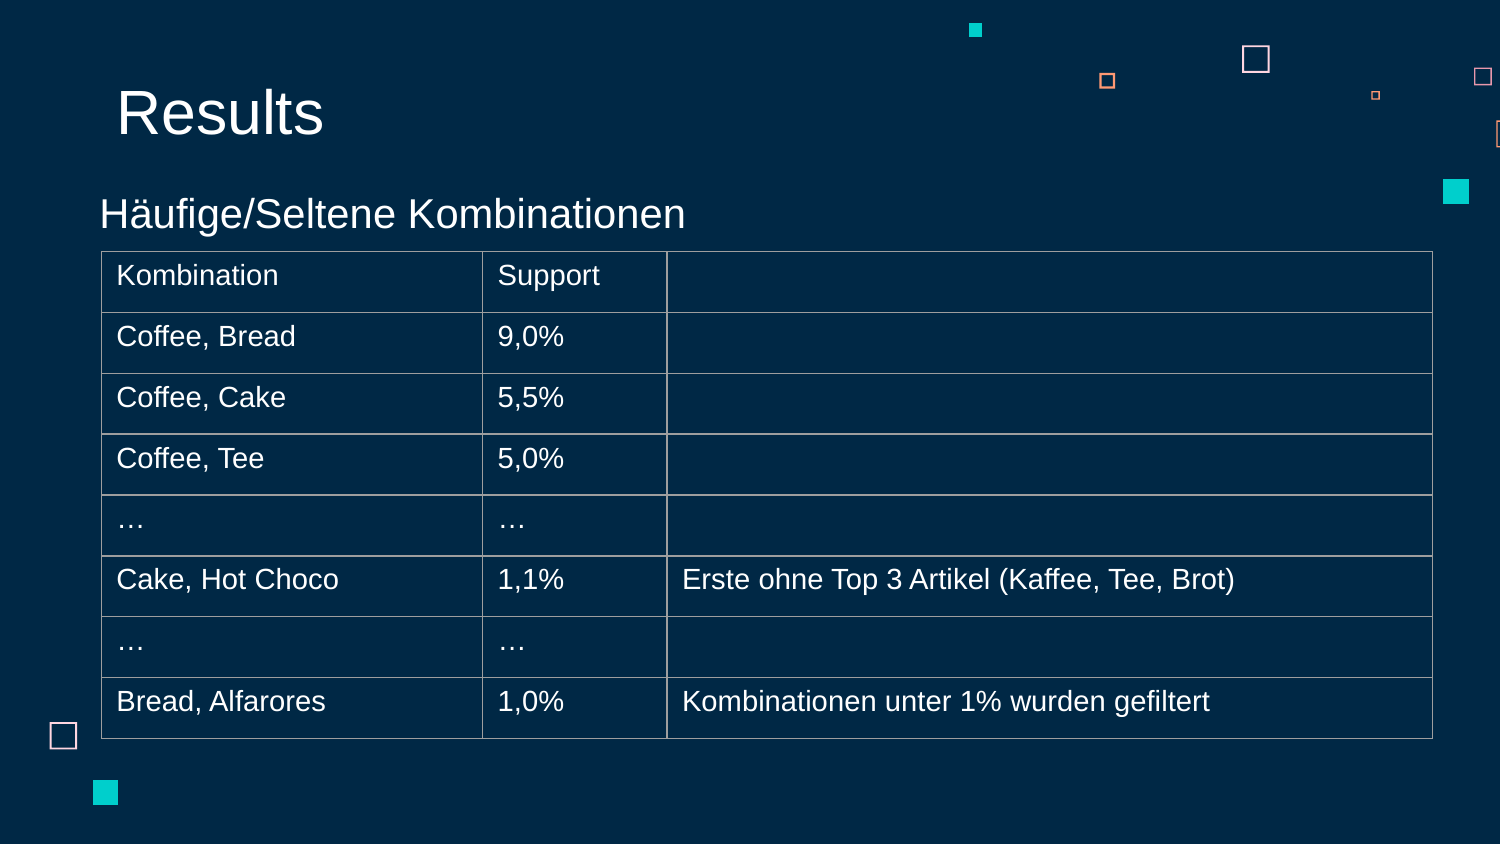

# Results
Häufige/Seltene Kombinationen
| Kombination | Support |  |
| --- | --- | --- |
| Coffee, Bread | 9,0% |  |
| Coffee, Cake | 5,5% |  |
| Coffee, Tee | 5,0% |  |
| … | … |  |
| Cake, Hot Choco | 1,1% | Erste ohne Top 3 Artikel (Kaffee, Tee, Brot) |
| … | … |  |
| Bread, Alfarores | 1,0% | Kombinationen unter 1% wurden gefiltert |